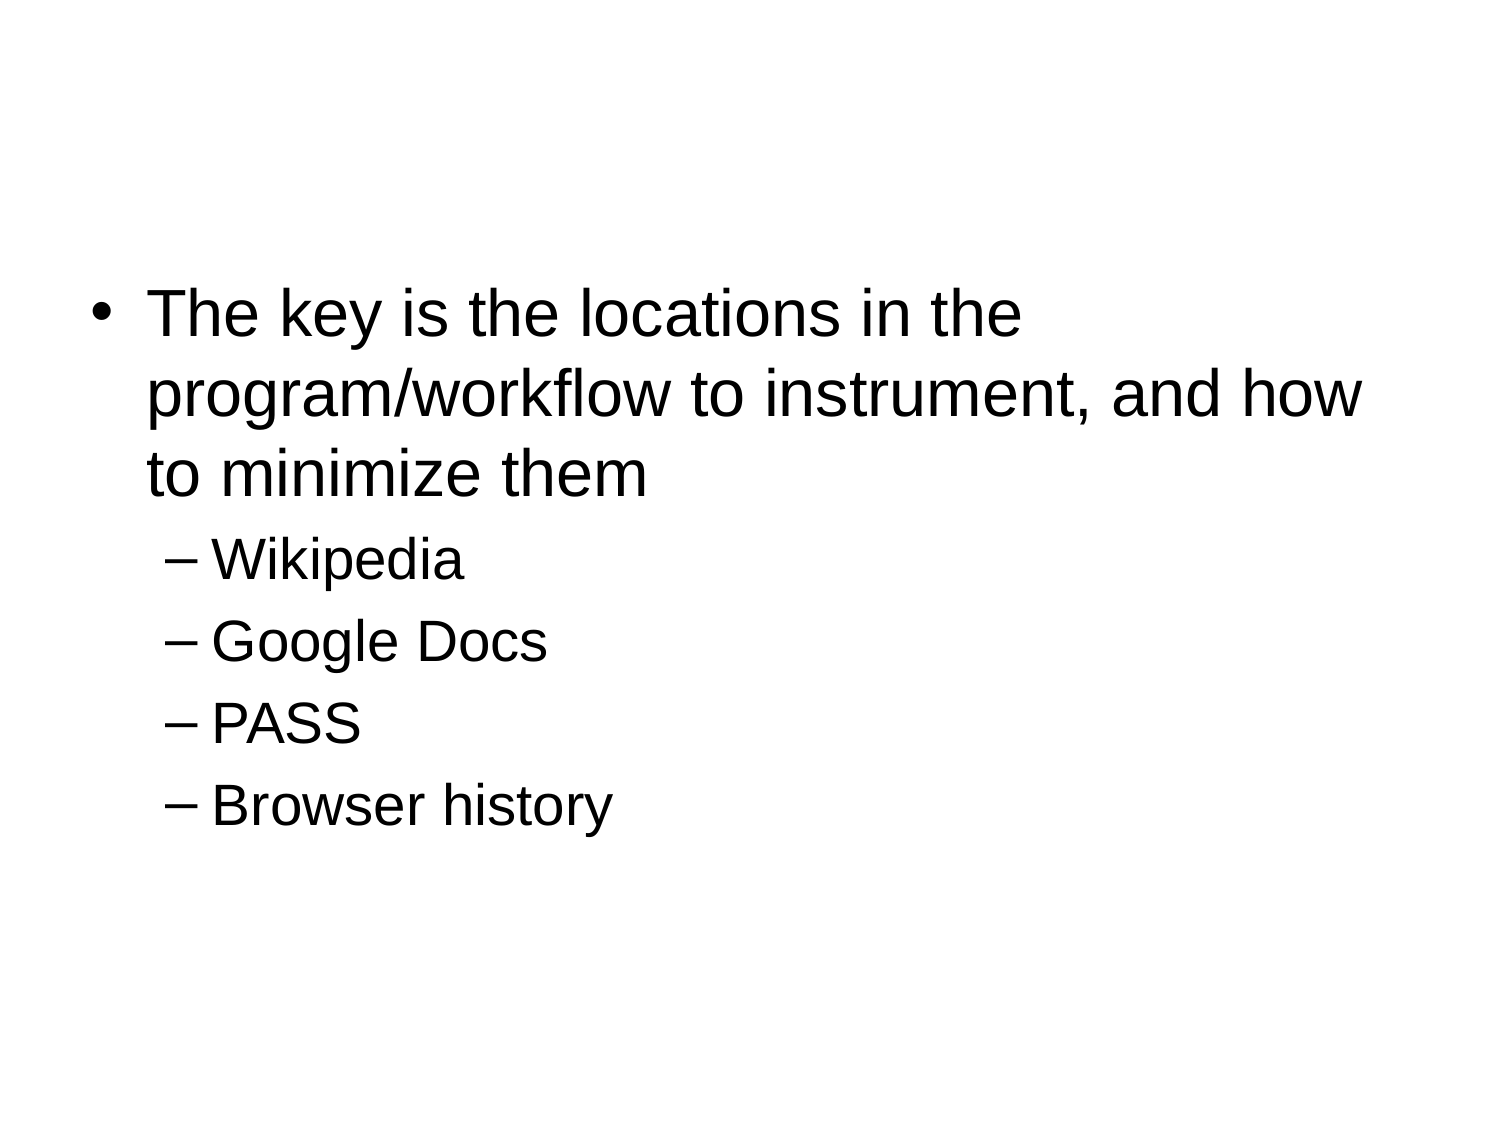

#
The key is the locations in the program/workflow to instrument, and how to minimize them
Wikipedia
Google Docs
PASS
Browser history